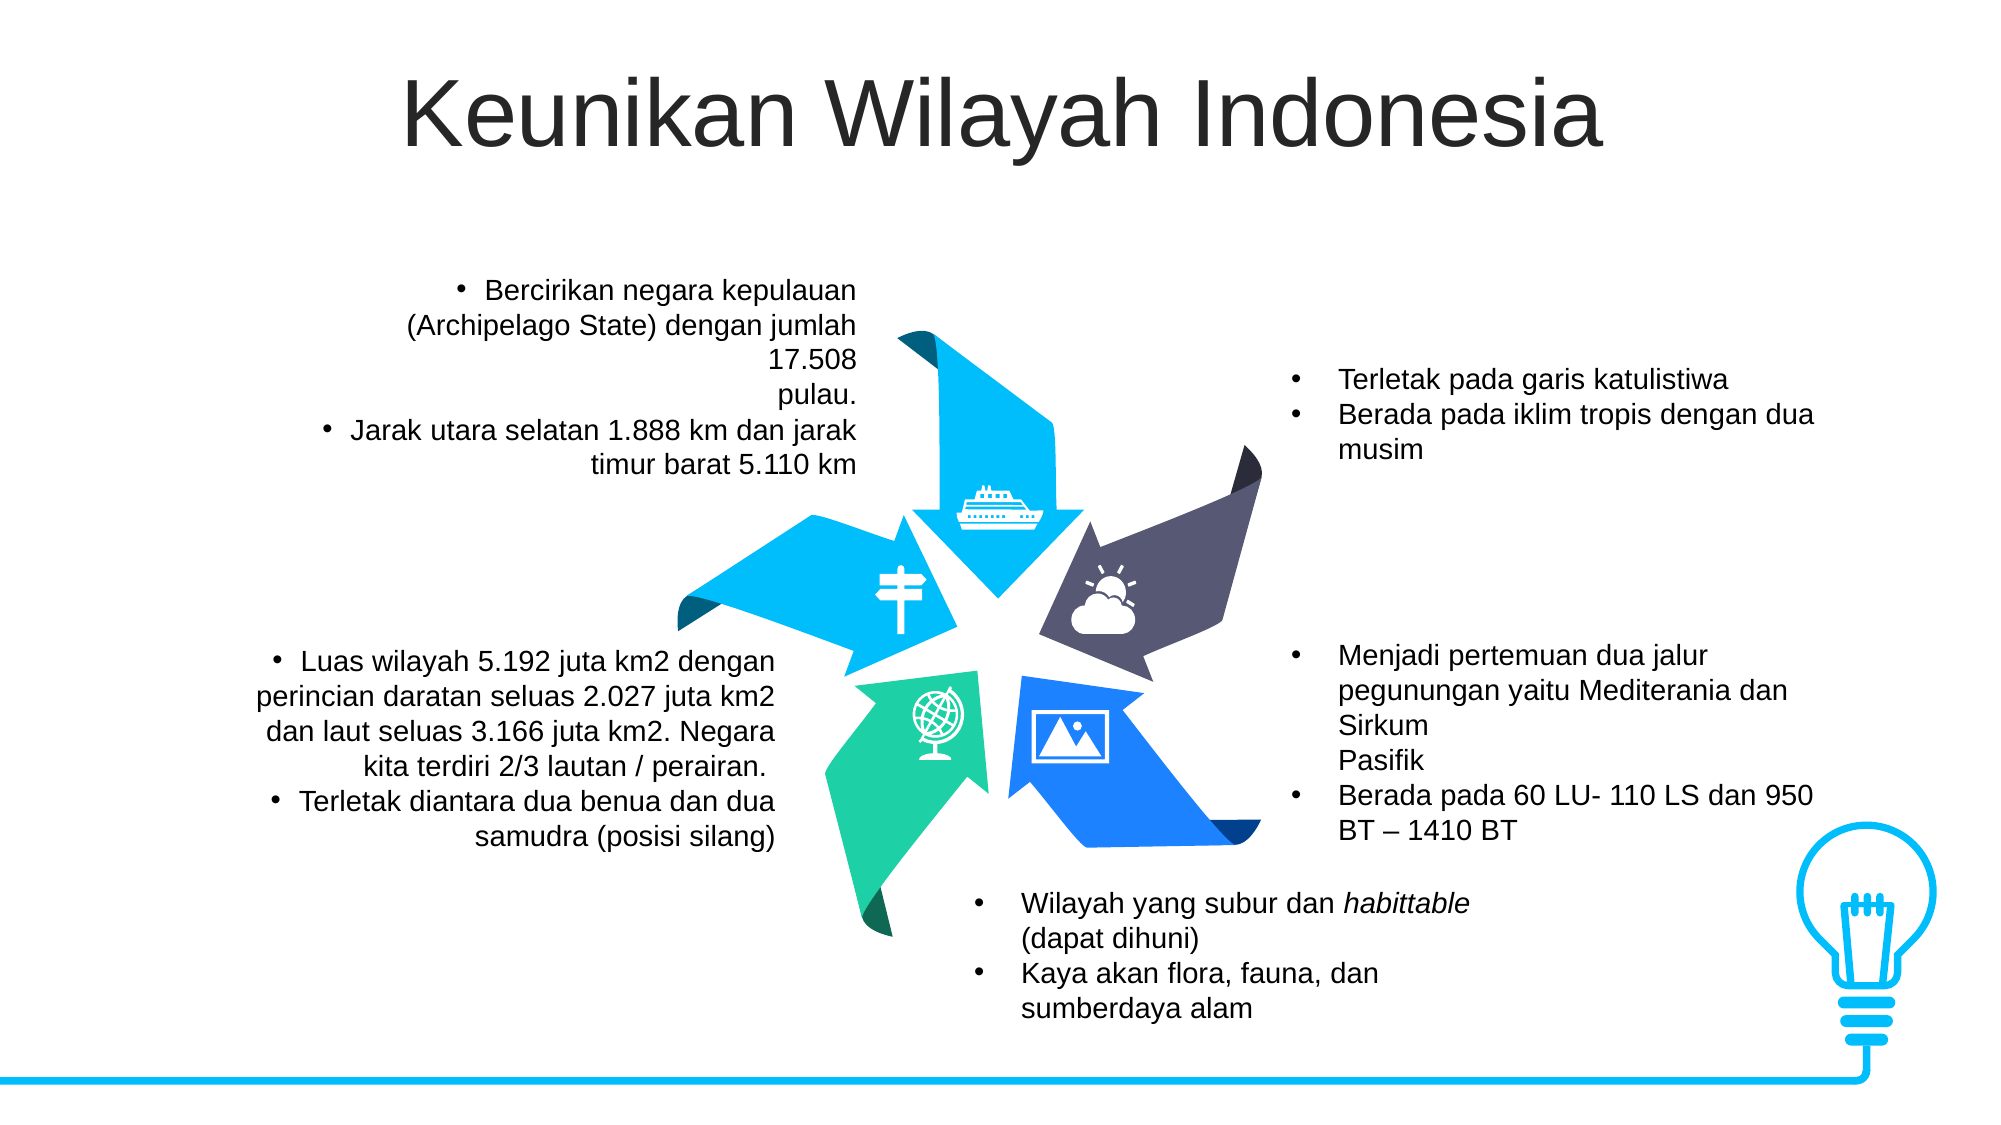

Keunikan Wilayah Indonesia
Bercirikan negara kepulauan (Archipelago State) dengan jumlah 17.508
pulau.
Jarak utara selatan 1.888 km dan jarak timur barat 5.110 km

Terletak pada garis katulistiwa
Berada pada iklim tropis dengan dua musim

Menjadi pertemuan dua jalur pegunungan yaitu Mediterania dan Sirkum
Pasifik
Berada pada 60 LU- 110 LS dan 950 BT – 1410 BT
Luas wilayah 5.192 juta km2 dengan perincian daratan seluas 2.027 juta km2 dan laut seluas 3.166 juta km2. Negara kita terdiri 2/3 lautan / perairan.
Terletak diantara dua benua dan dua samudra (posisi silang)

Wilayah yang subur dan habittable (dapat dihuni)
Kaya akan flora, fauna, dan sumberdaya alam